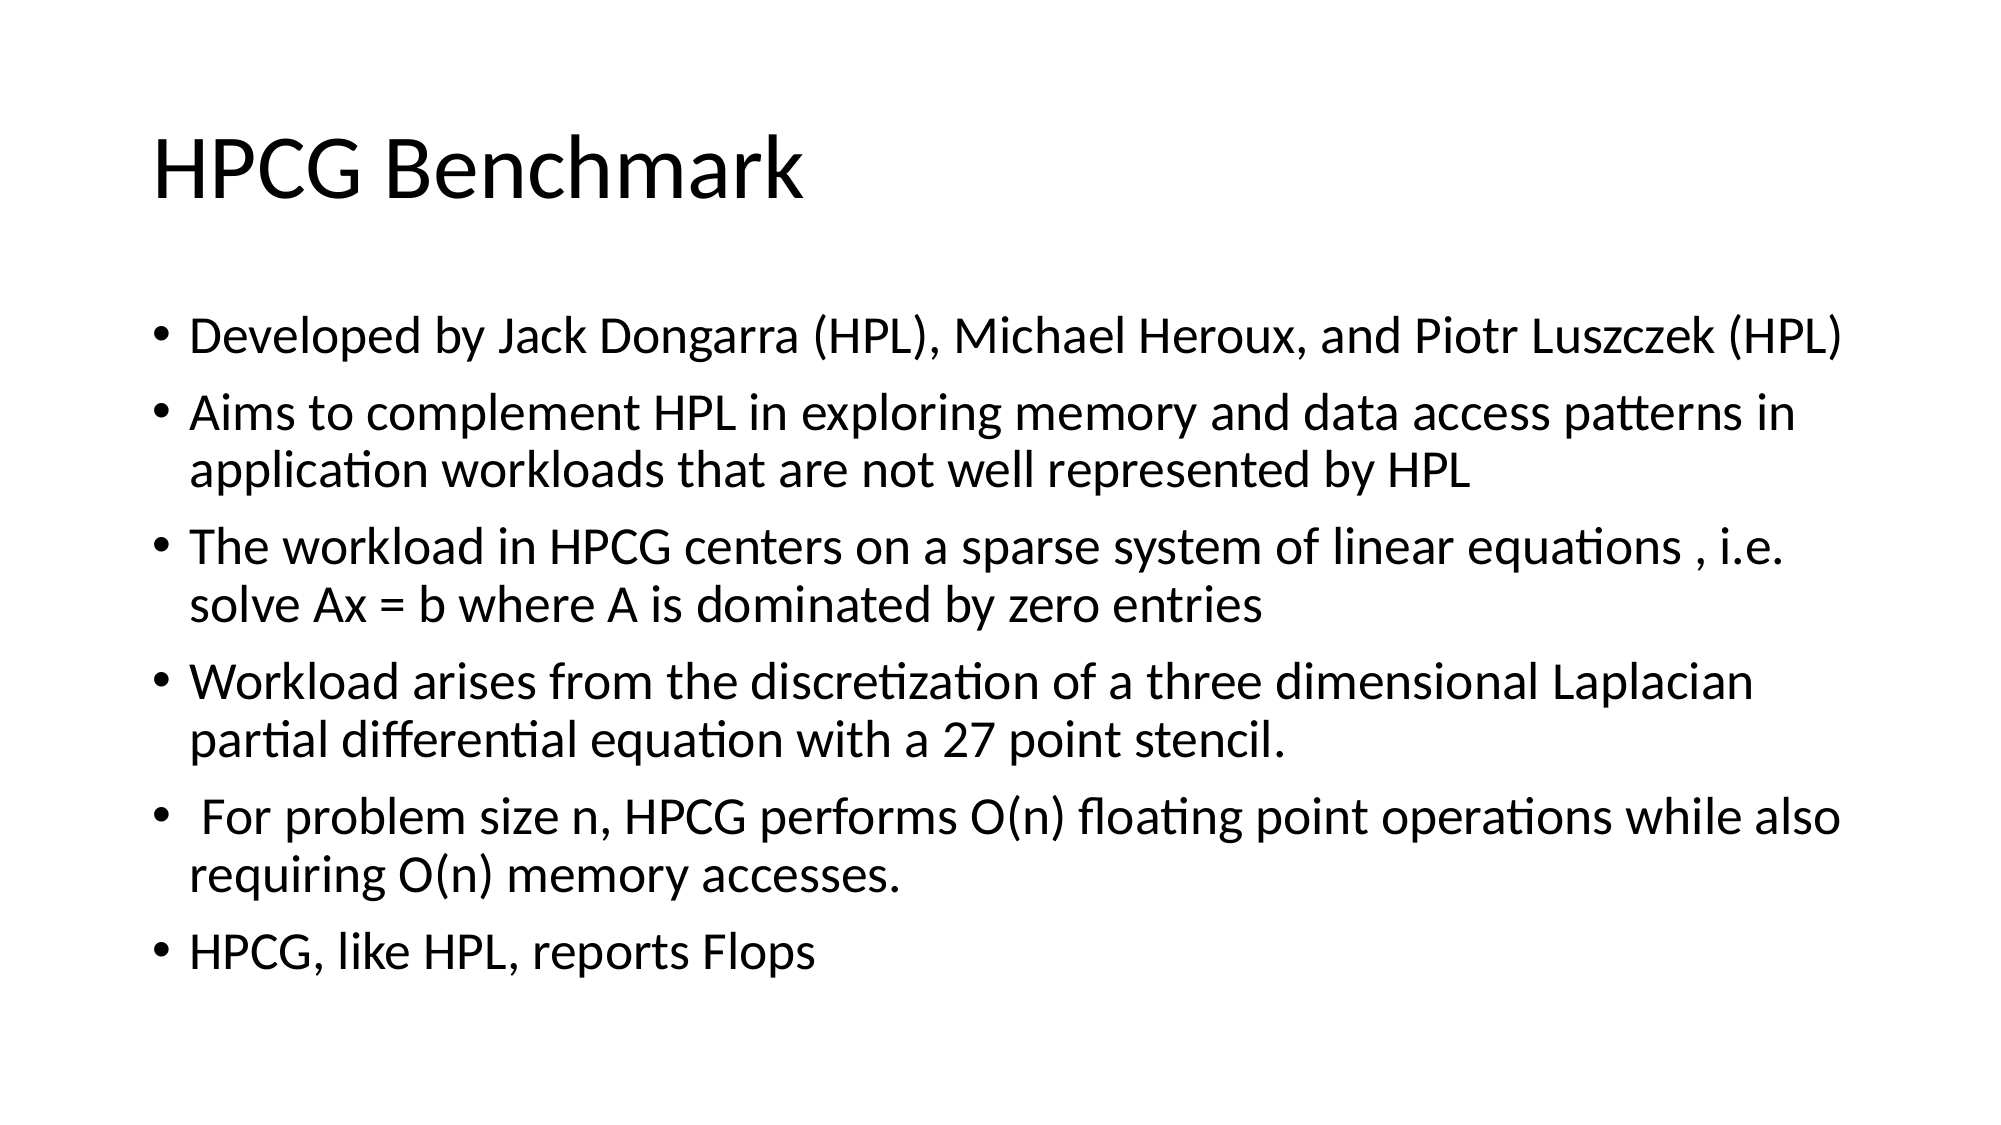

# HPCG Benchmark
Developed by Jack Dongarra (HPL), Michael Heroux, and Piotr Luszczek (HPL)
Aims to complement HPL in exploring memory and data access patterns in application workloads that are not well represented by HPL
The workload in HPCG centers on a sparse system of linear equations , i.e. solve Ax = b where A is dominated by zero entries
Workload arises from the discretization of a three dimensional Laplacian partial differential equation with a 27 point stencil.
 For problem size n, HPCG performs O(n) floating point operations while also requiring O(n) memory accesses.
HPCG, like HPL, reports Flops